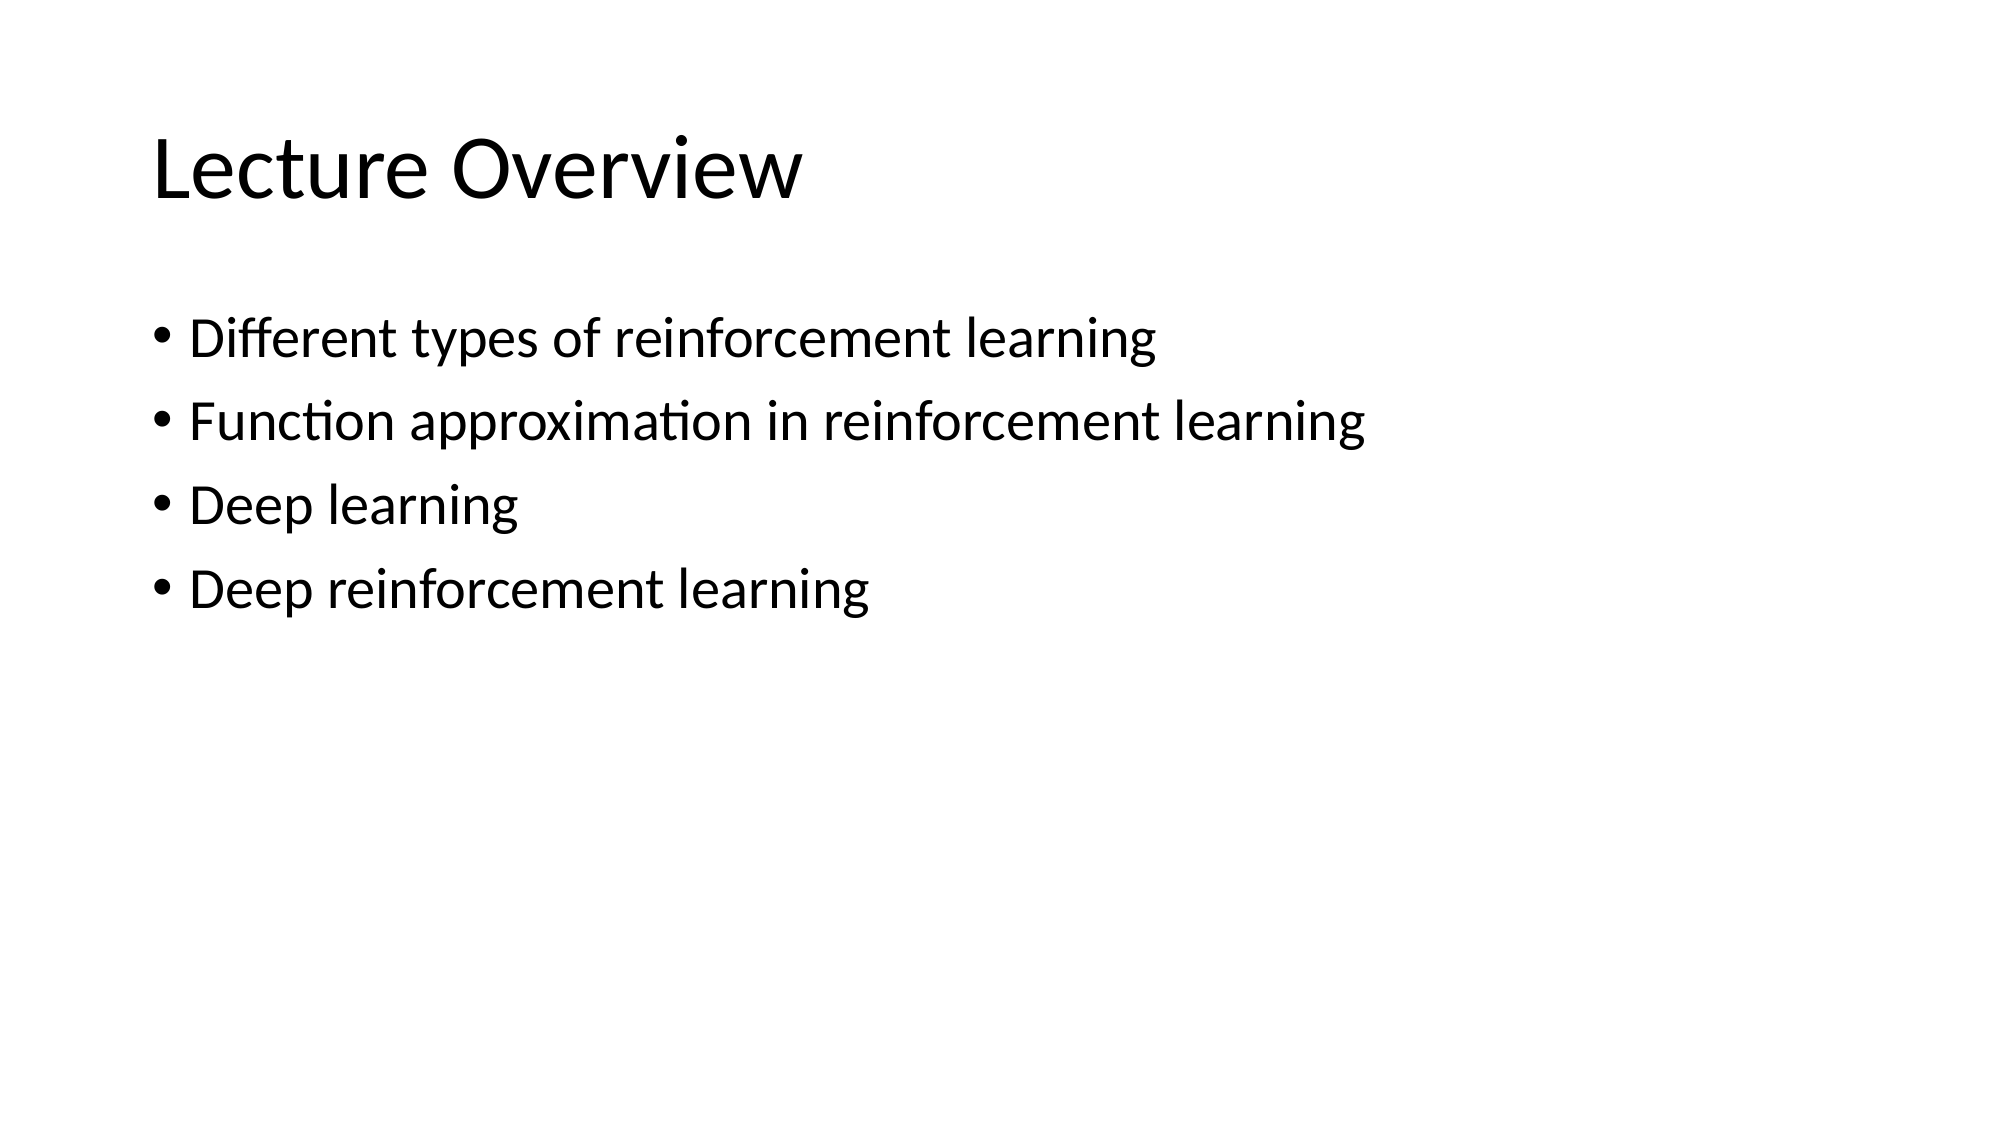

# Lecture Overview
Different types of reinforcement learning
Function approximation in reinforcement learning
Deep learning
Deep reinforcement learning